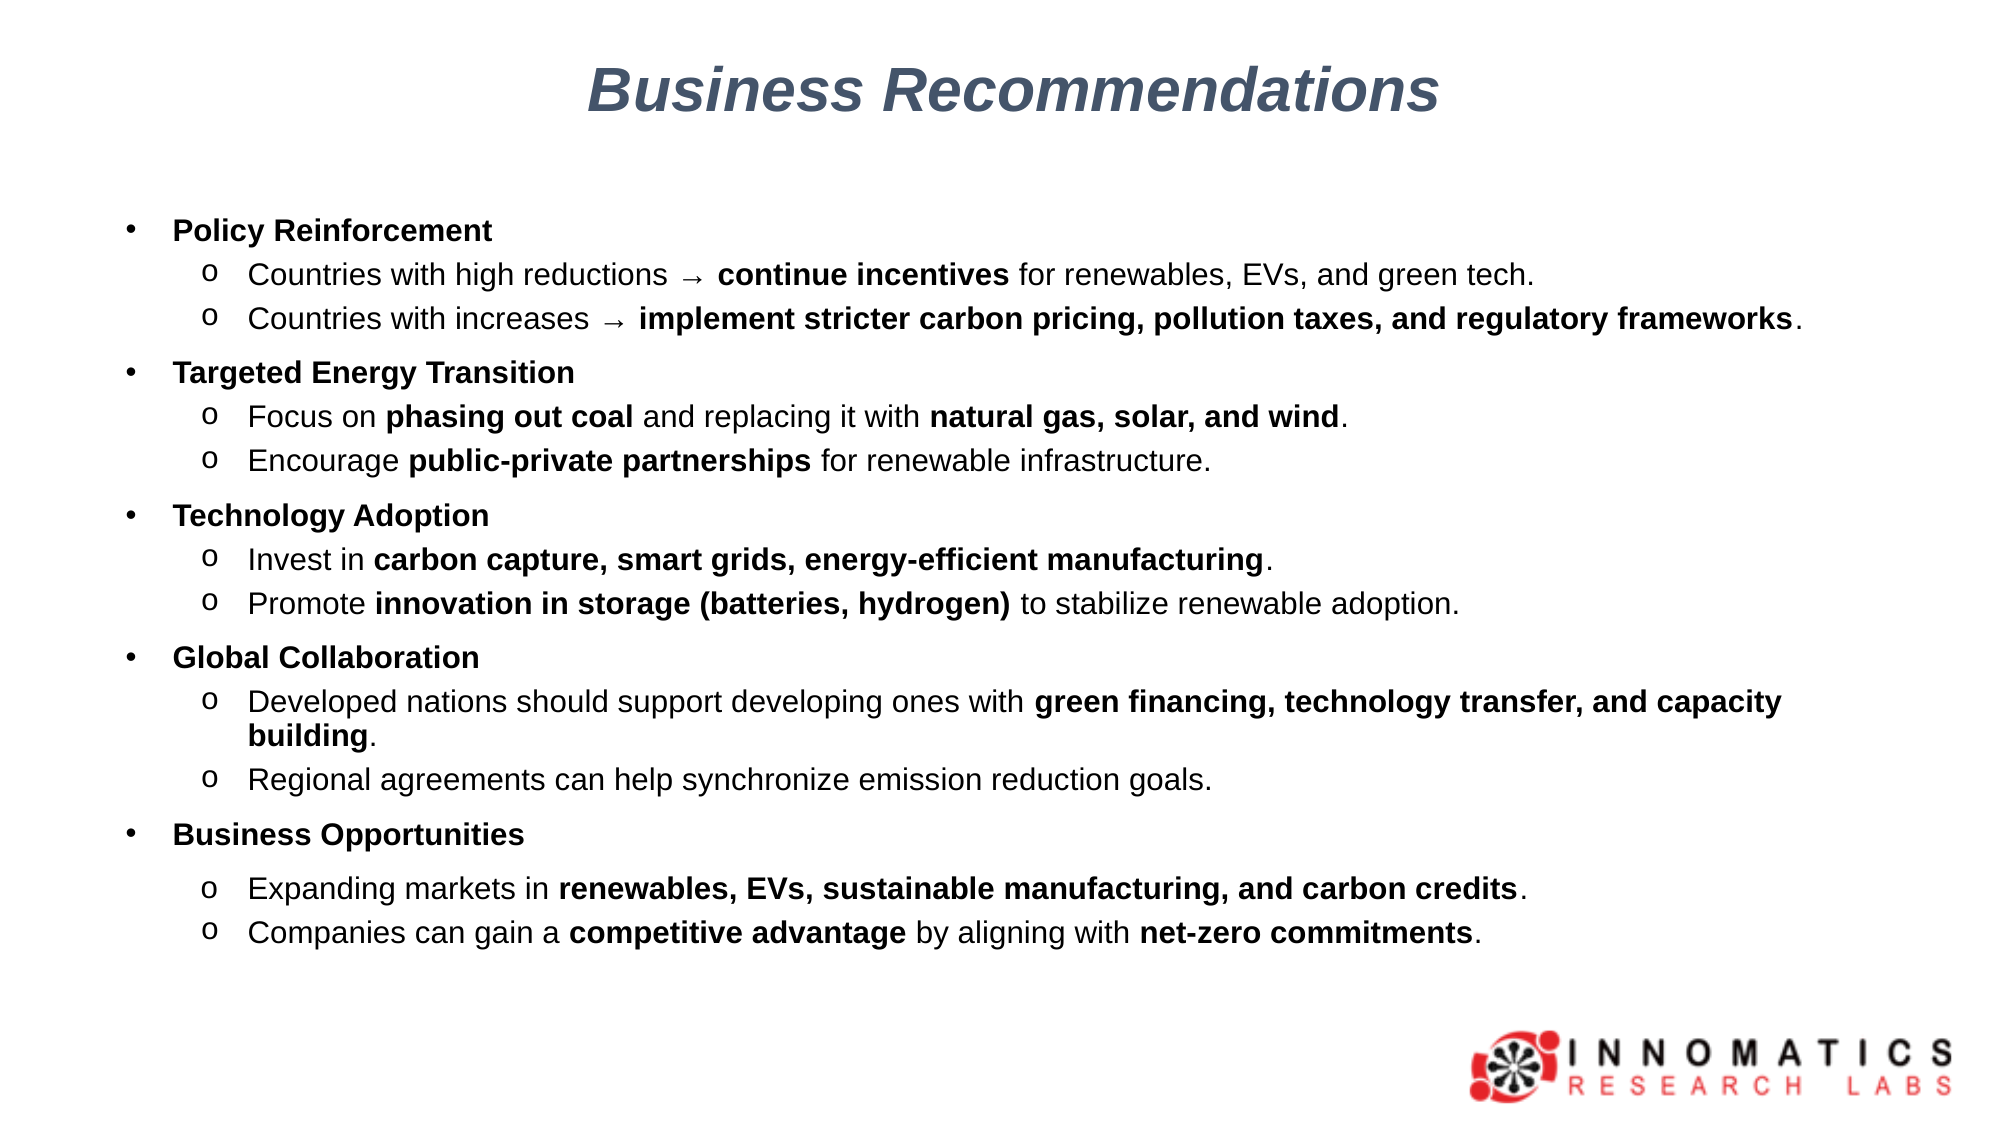

# Business Recommendations
Policy Reinforcement
Countries with high reductions → continue incentives for renewables, EVs, and green tech.
Countries with increases → implement stricter carbon pricing, pollution taxes, and regulatory frameworks.
Targeted Energy Transition
Focus on phasing out coal and replacing it with natural gas, solar, and wind.
Encourage public-private partnerships for renewable infrastructure.
Technology Adoption
Invest in carbon capture, smart grids, energy-efficient manufacturing.
Promote innovation in storage (batteries, hydrogen) to stabilize renewable adoption.
Global Collaboration
Developed nations should support developing ones with green financing, technology transfer, and capacity building.
Regional agreements can help synchronize emission reduction goals.
Business Opportunities
Expanding markets in renewables, EVs, sustainable manufacturing, and carbon credits.
Companies can gain a competitive advantage by aligning with net-zero commitments.